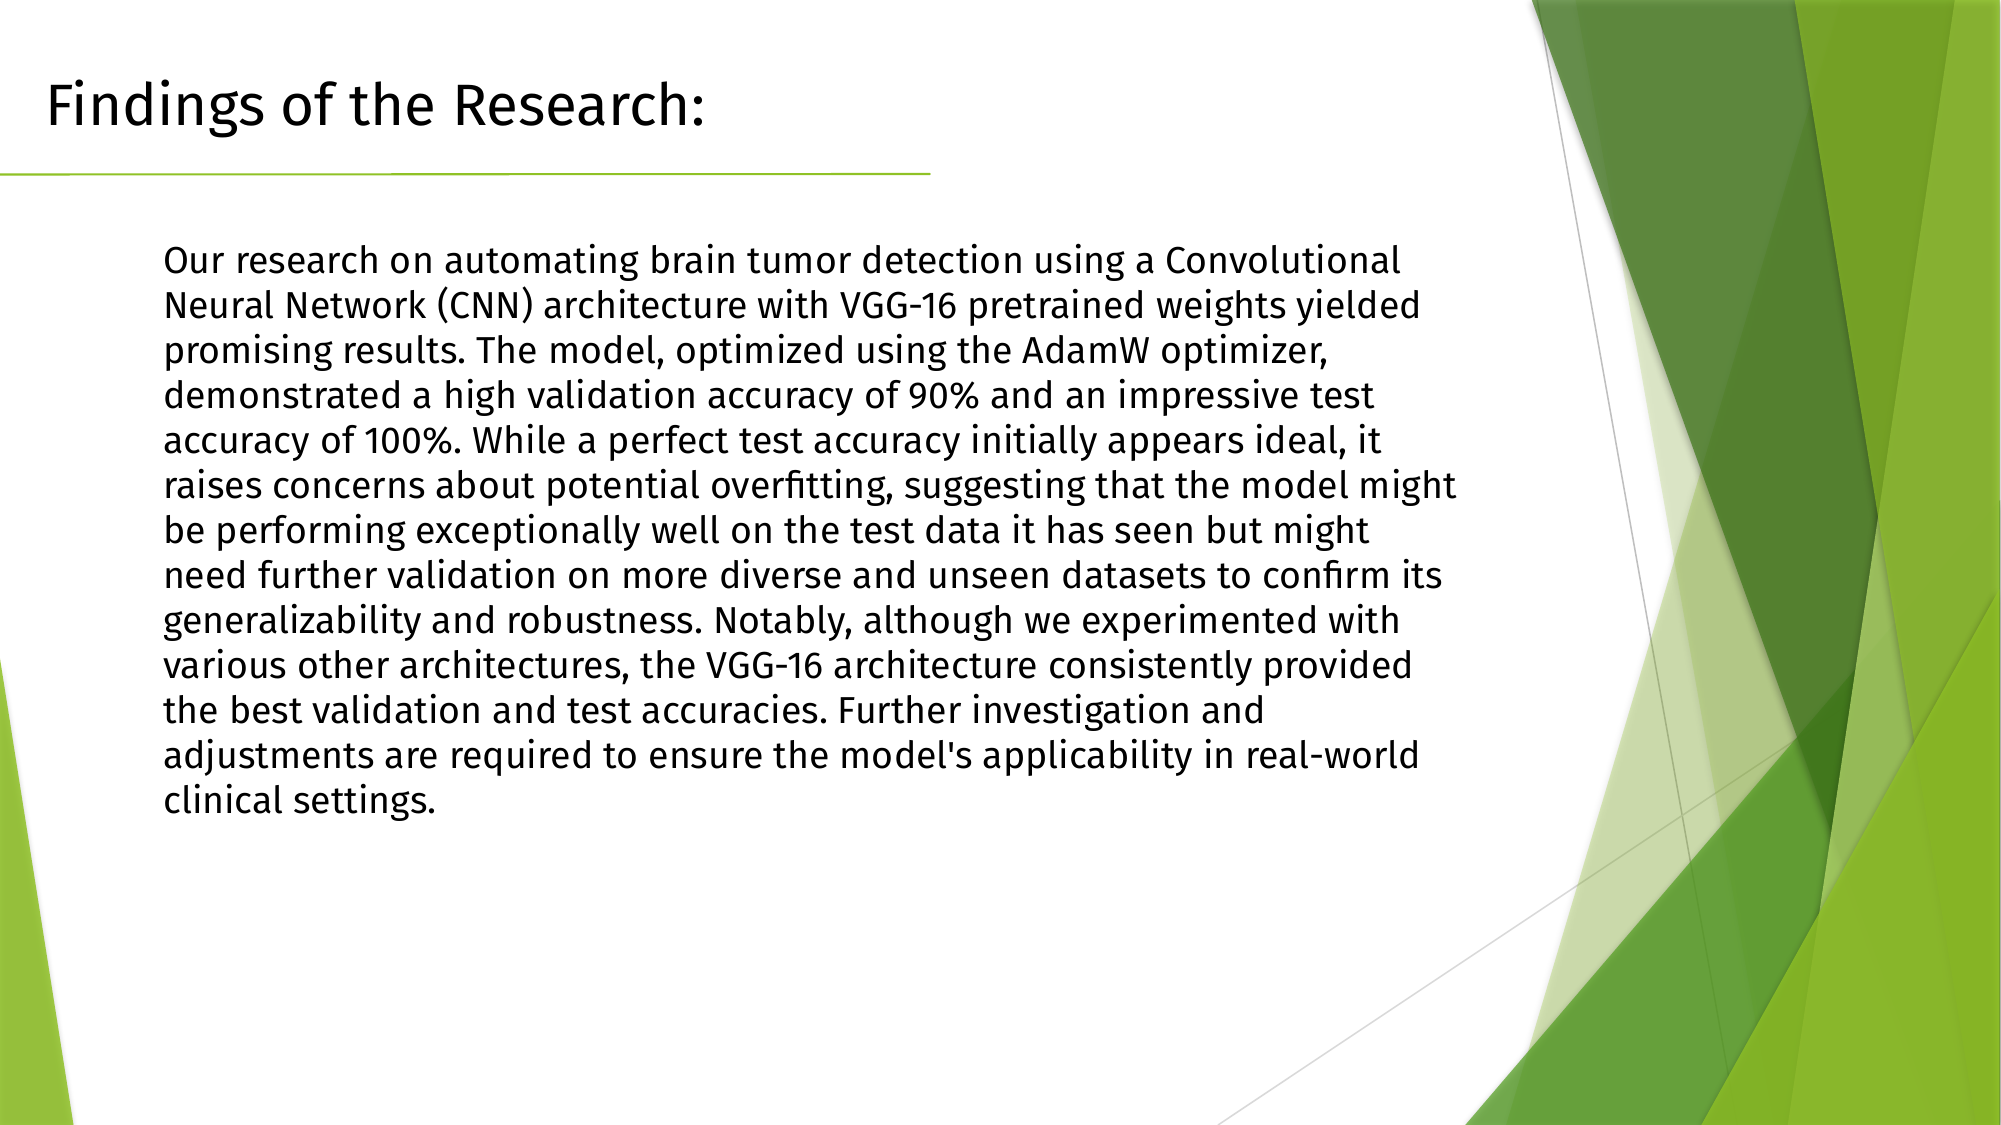

Findings of the Research:
Our research on automating brain tumor detection using a Convolutional Neural Network (CNN) architecture with VGG-16 pretrained weights yielded promising results. The model, optimized using the AdamW optimizer, demonstrated a high validation accuracy of 90% and an impressive test accuracy of 100%. While a perfect test accuracy initially appears ideal, it raises concerns about potential overfitting, suggesting that the model might be performing exceptionally well on the test data it has seen but might need further validation on more diverse and unseen datasets to confirm its generalizability and robustness. Notably, although we experimented with various other architectures, the VGG-16 architecture consistently provided the best validation and test accuracies. Further investigation and adjustments are required to ensure the model's applicability in real-world clinical settings.